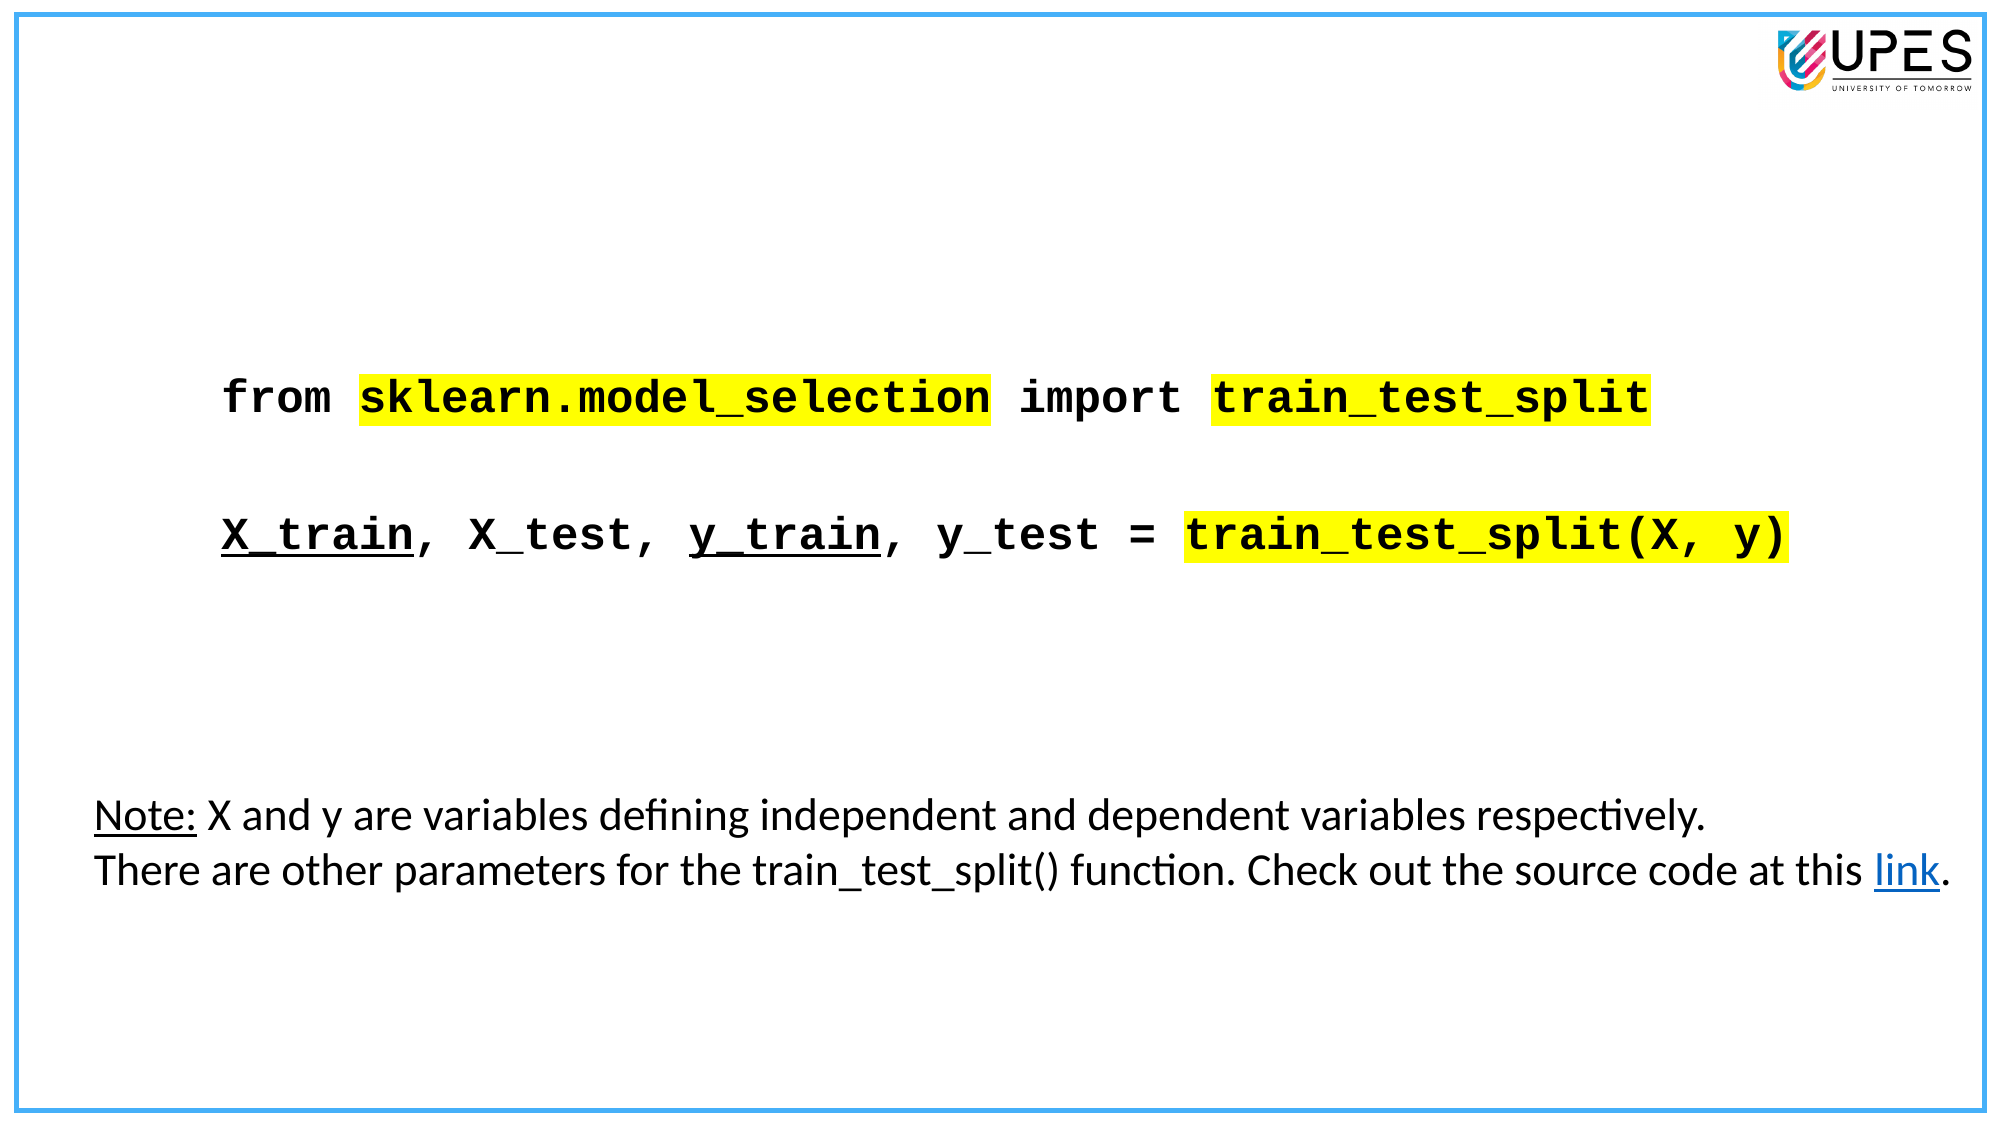

# Train-Test Split using Python
60
from sklearn.model_selection import train_test_split

X_train, X_test, y_train, y_test = train_test_split(X, y)
Note: X and y are variables defining independent and dependent variables respectively.
There are other parameters for the train_test_split() function. Check out the source code at this link.